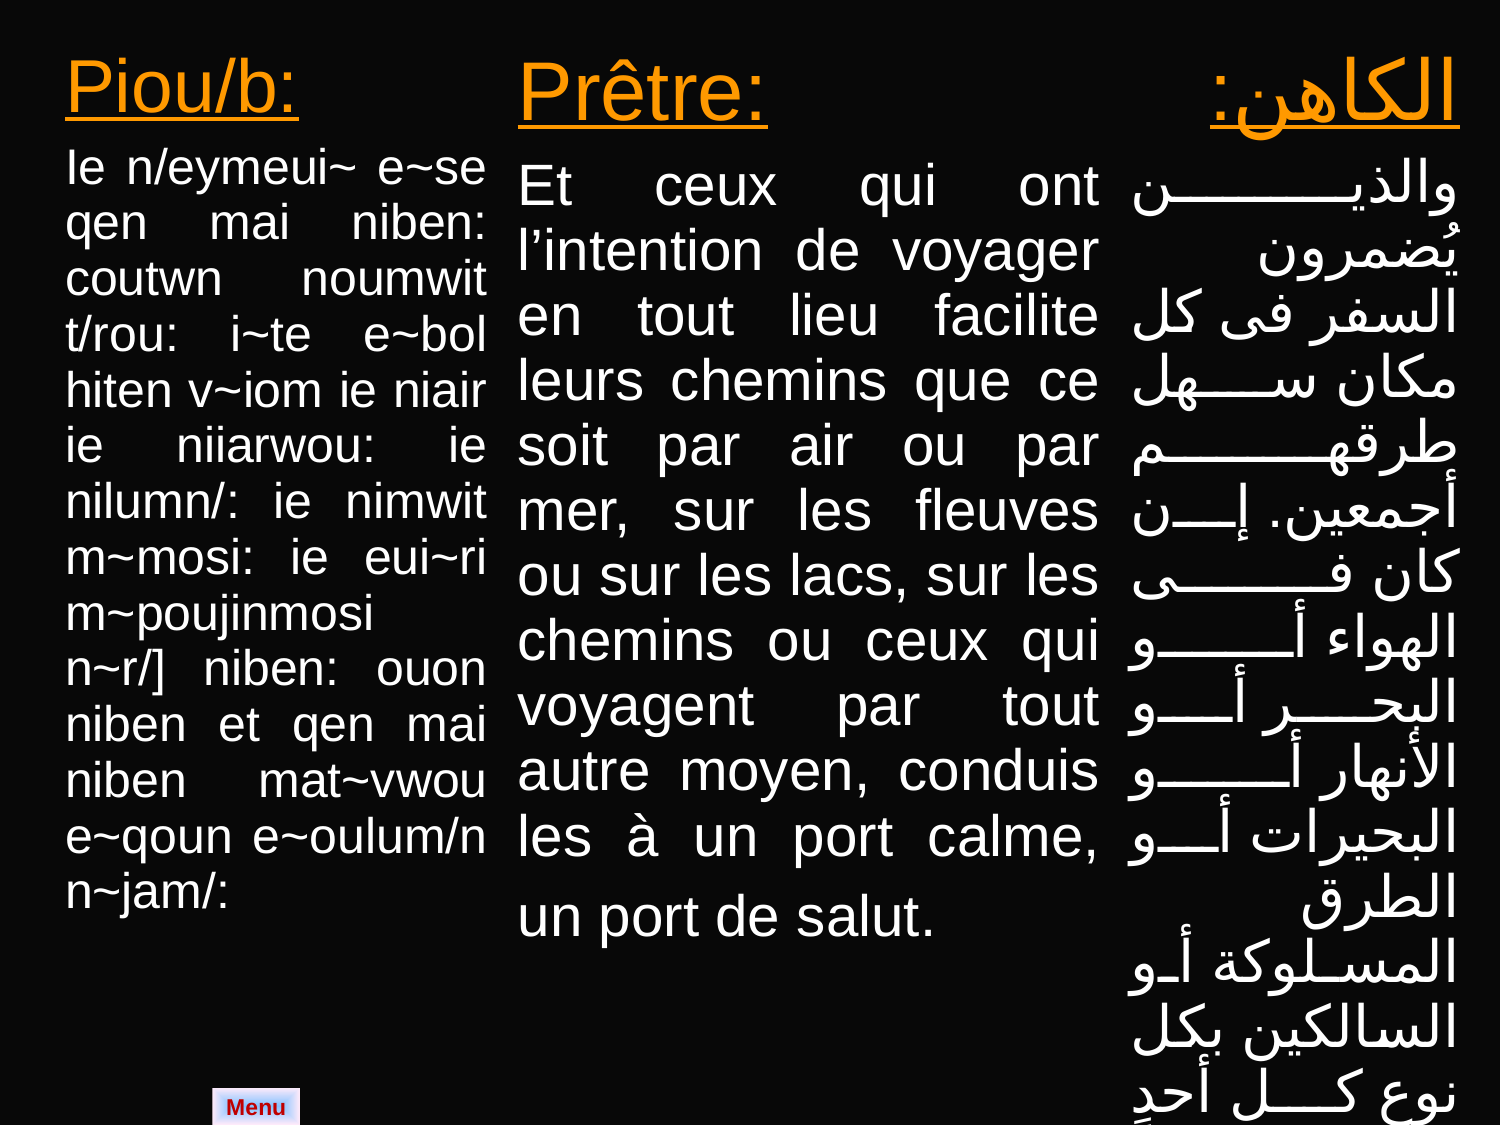

| Piou/b: Ie n/eymeui~ e~se qen mai niben: coutwn noumwit t/rou: i~te e~bol hiten v~iom ie niair ie niiarwou: ie nilumn/: ie nimwit m~mosi: ie eui~ri m~poujinmosi n~r/] niben: ouon niben et qen mai niben mat~vwou e~qoun e~oulum/n n~jam/: | Prêtre: Et ceux qui ont l’intention de voyager en tout lieu facilite leurs chemins que ce soit par air ou par mer, sur les fleuves ou sur les lacs, sur les chemins ou ceux qui voyagent par tout autre moyen, conduis les à un port calme, un port de salut. | الكاهن: والذين يُضمرون السفر فى كل مكان سهل طرقهم أجمعين. إن كان فى الهواء أو البحر أو الأنهار أو البحيرات أو الطرق المسلوكة أو السالكين بكل نوع كل أحدٍ بكل موضع ردّهم إلى ميناء هادئة، ميناء الخلاص. |
| --- | --- | --- |
Menu